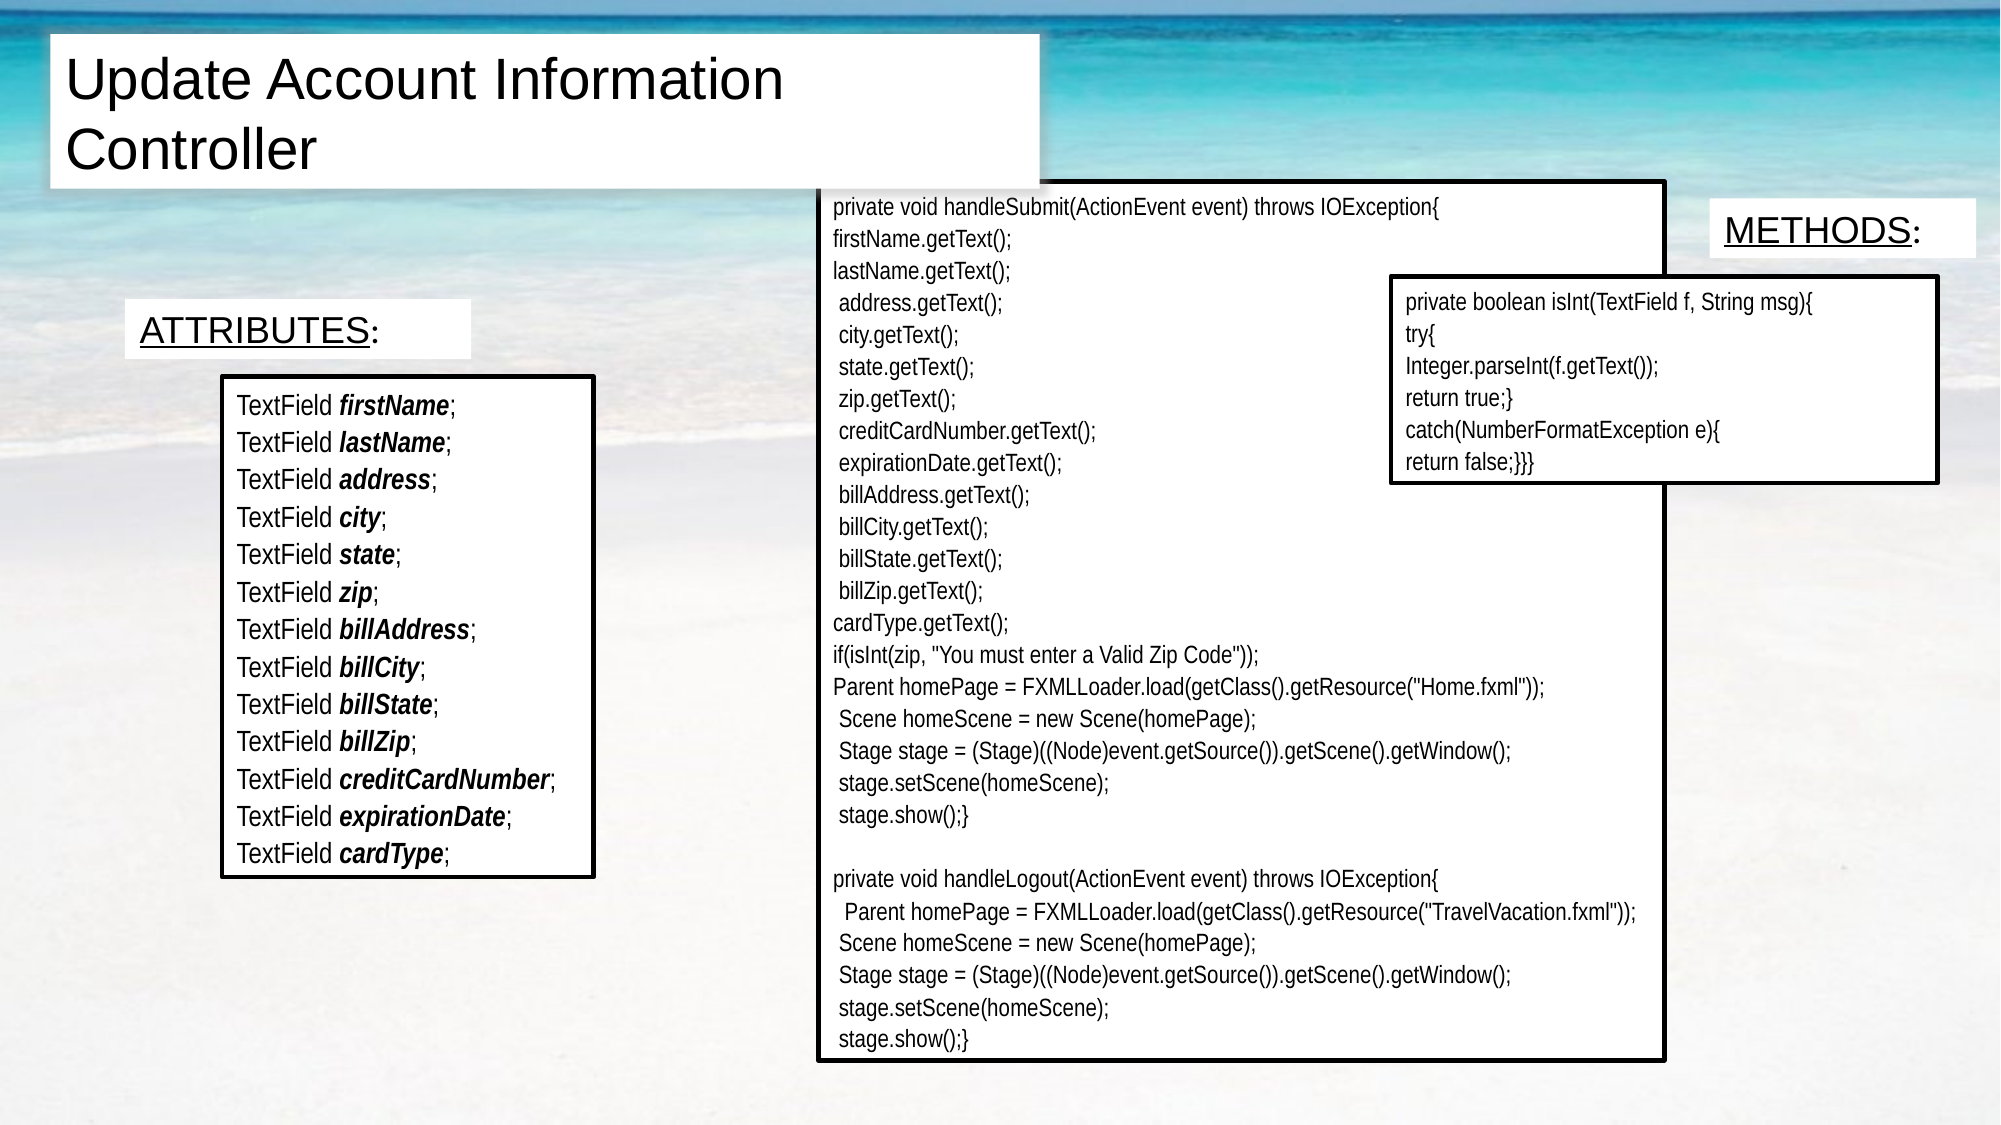

Update Account Information Controller
private void handleSubmit(ActionEvent event) throws IOException{
firstName.getText();
lastName.getText();
 address.getText();
 city.getText();
 state.getText();
 zip.getText();
 creditCardNumber.getText();
 expirationDate.getText();
 billAddress.getText();
 billCity.getText();
 billState.getText();
 billZip.getText();
cardType.getText();
if(isInt(zip, "You must enter a Valid Zip Code"));
Parent homePage = FXMLLoader.load(getClass().getResource("Home.fxml"));
 Scene homeScene = new Scene(homePage);
 Stage stage = (Stage)((Node)event.getSource()).getScene().getWindow();
 stage.setScene(homeScene);
 stage.show();}

private void handleLogout(ActionEvent event) throws IOException{
  Parent homePage = FXMLLoader.load(getClass().getResource("TravelVacation.fxml"));
 Scene homeScene = new Scene(homePage);
 Stage stage = (Stage)((Node)event.getSource()).getScene().getWindow();
 stage.setScene(homeScene);
 stage.show();}
METHODS:
private boolean isInt(TextField f, String msg){
try{
Integer.parseInt(f.getText());
return true;}
catch(NumberFormatException e){
return false;}}}
ATTRIBUTES:
TextField firstName;
TextField lastName;
TextField address;
TextField city;
TextField state;
TextField zip;
TextField billAddress;
TextField billCity;
TextField billState;
TextField billZip;
TextField creditCardNumber;
TextField expirationDate;
TextField cardType;